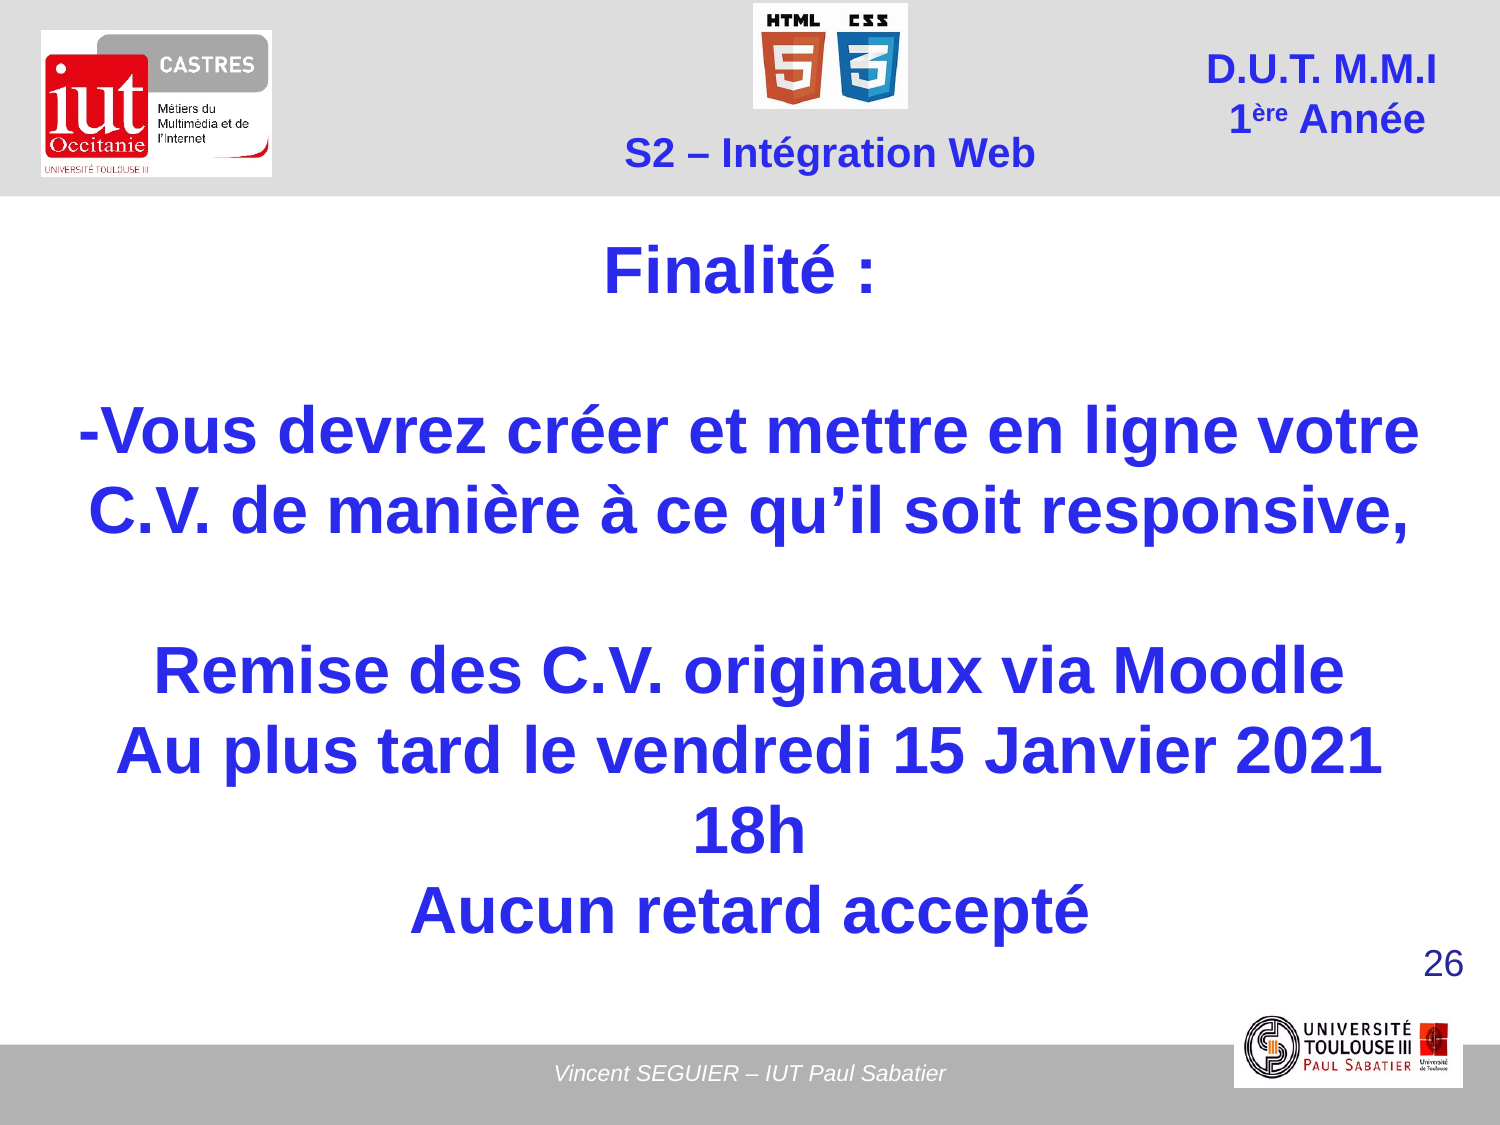

Finalité :

-Vous devrez créer et mettre en ligne votre C.V. de manière à ce qu’il soit responsive,

Remise des C.V. originaux via Moodle
Au plus tard le vendredi 15 Janvier 2021
18h
Aucun retard accepté